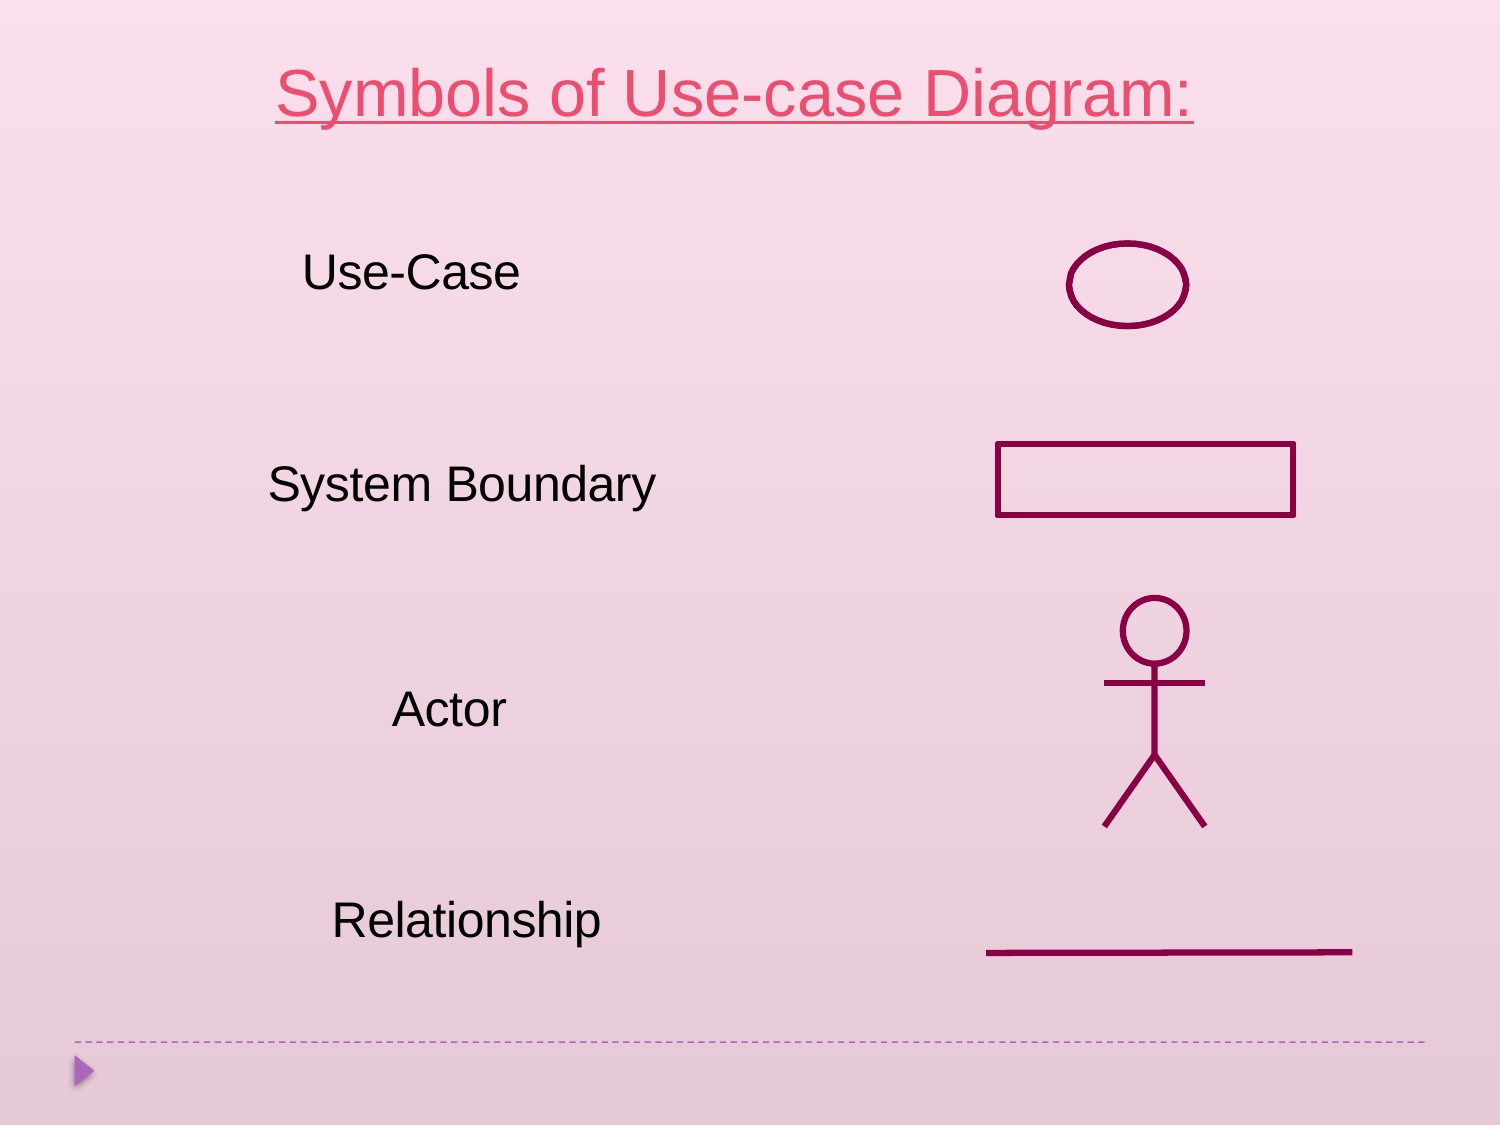

Symbols of Use-case Diagram:

Use-Case

System Boundary

Actor
Relationship